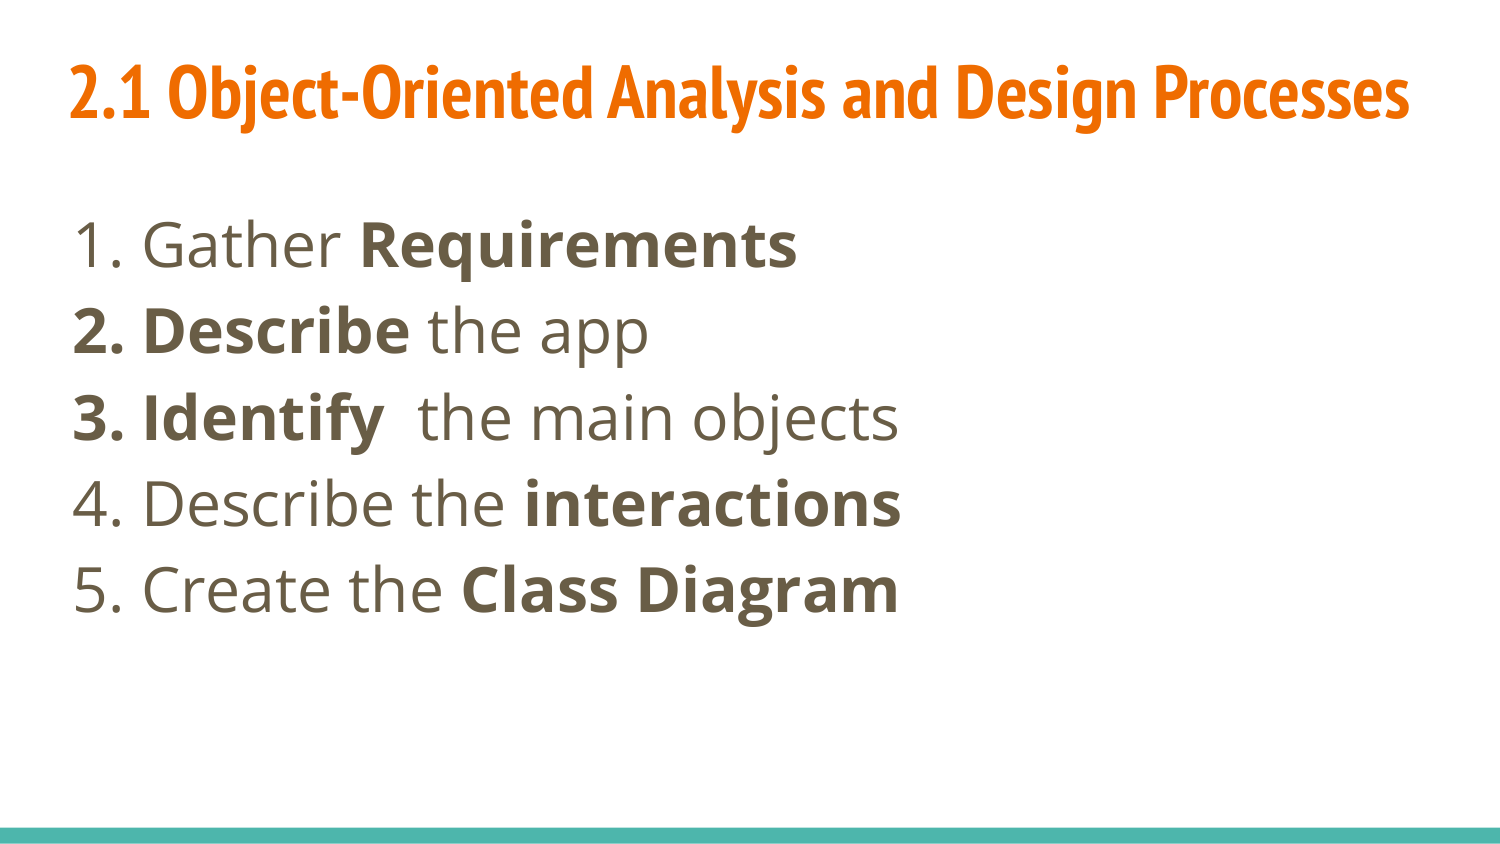

# 2.1 Object-Oriented Analysis and Design Processes
Gather Requirements
Describe the app
Identify  the main objects
Describe the interactions
Create the Class Diagram